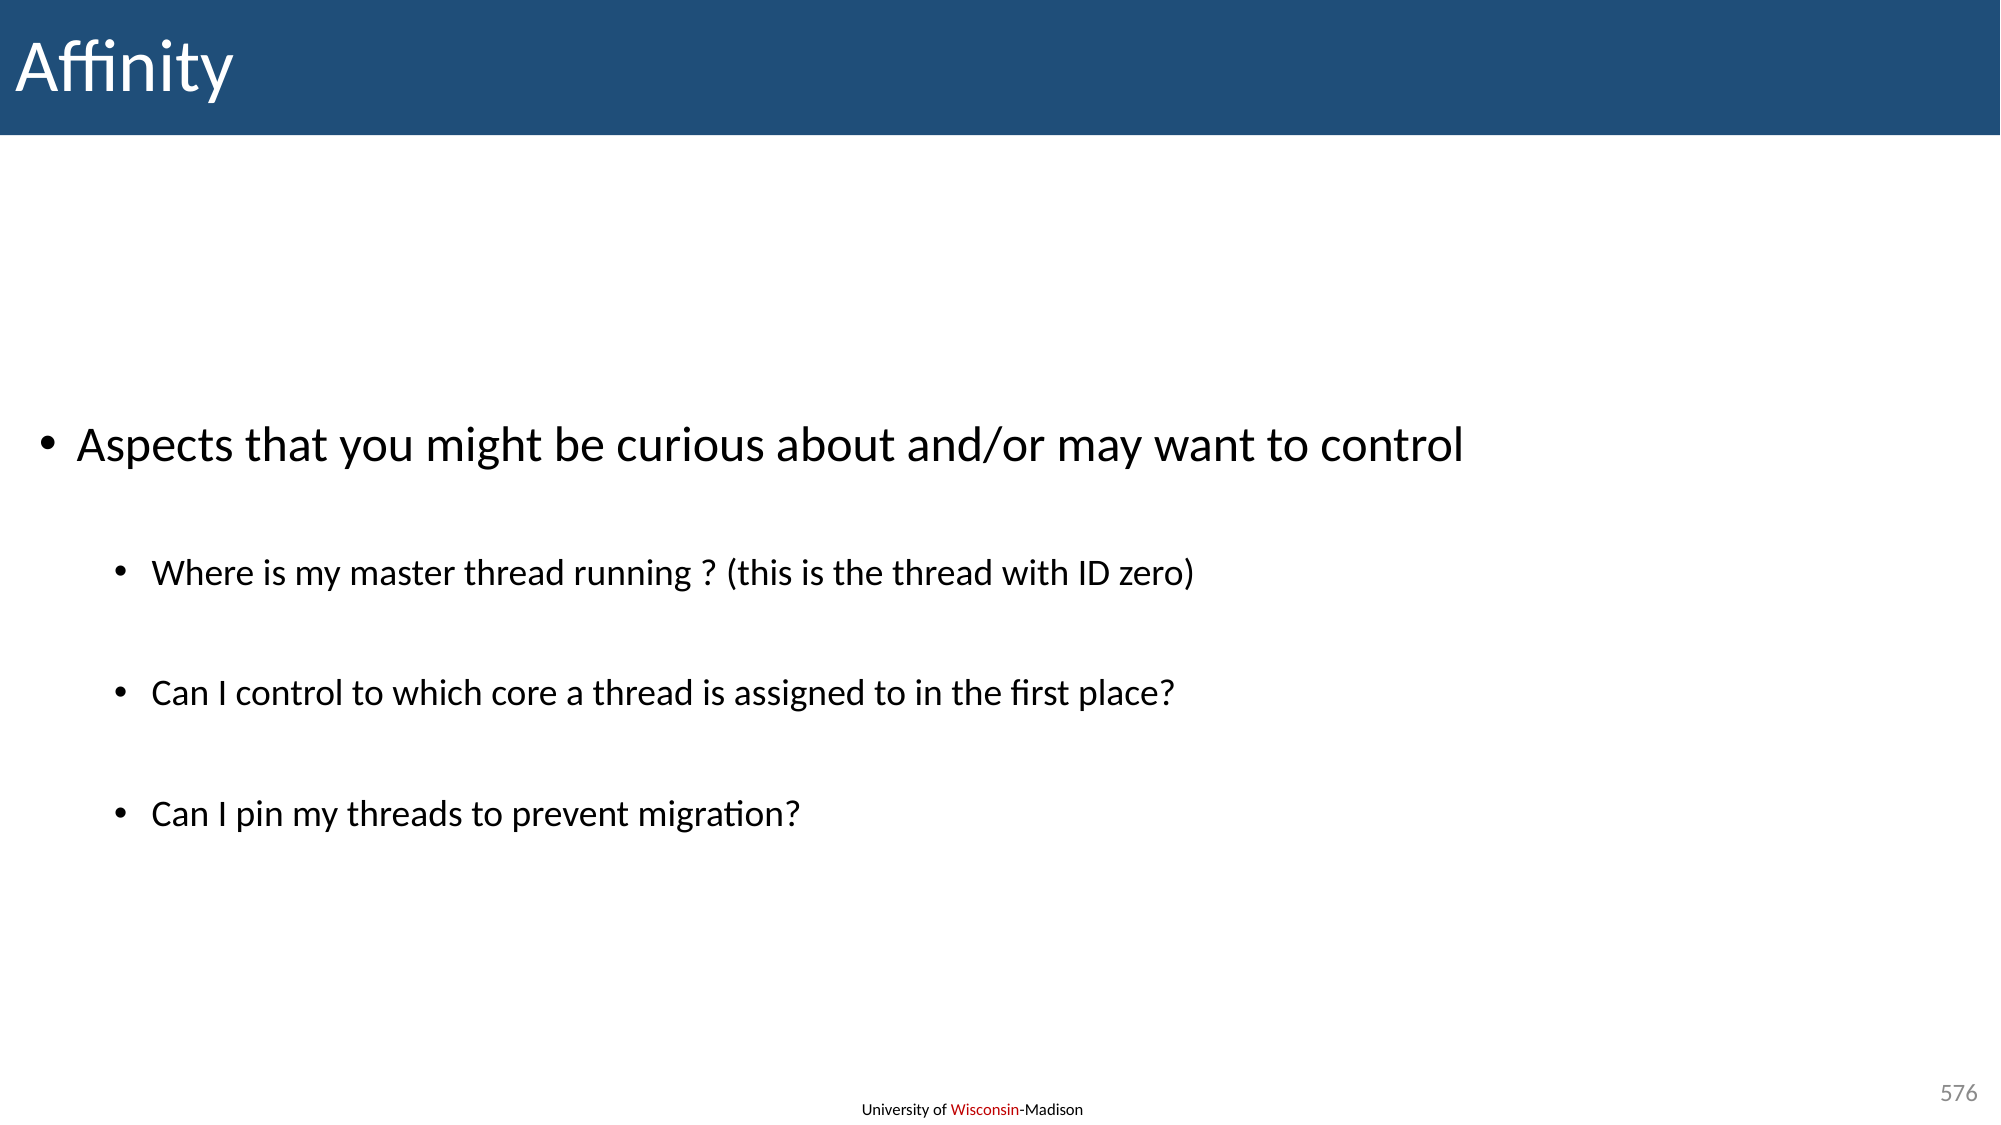

# Affinity

Aspects that you might be curious about and/or may want to control

Where is my master thread running ? (this is the thread with ID zero)

Can I control to which core a thread is assigned to in the first place?

Can I pin my threads to prevent migration?
576